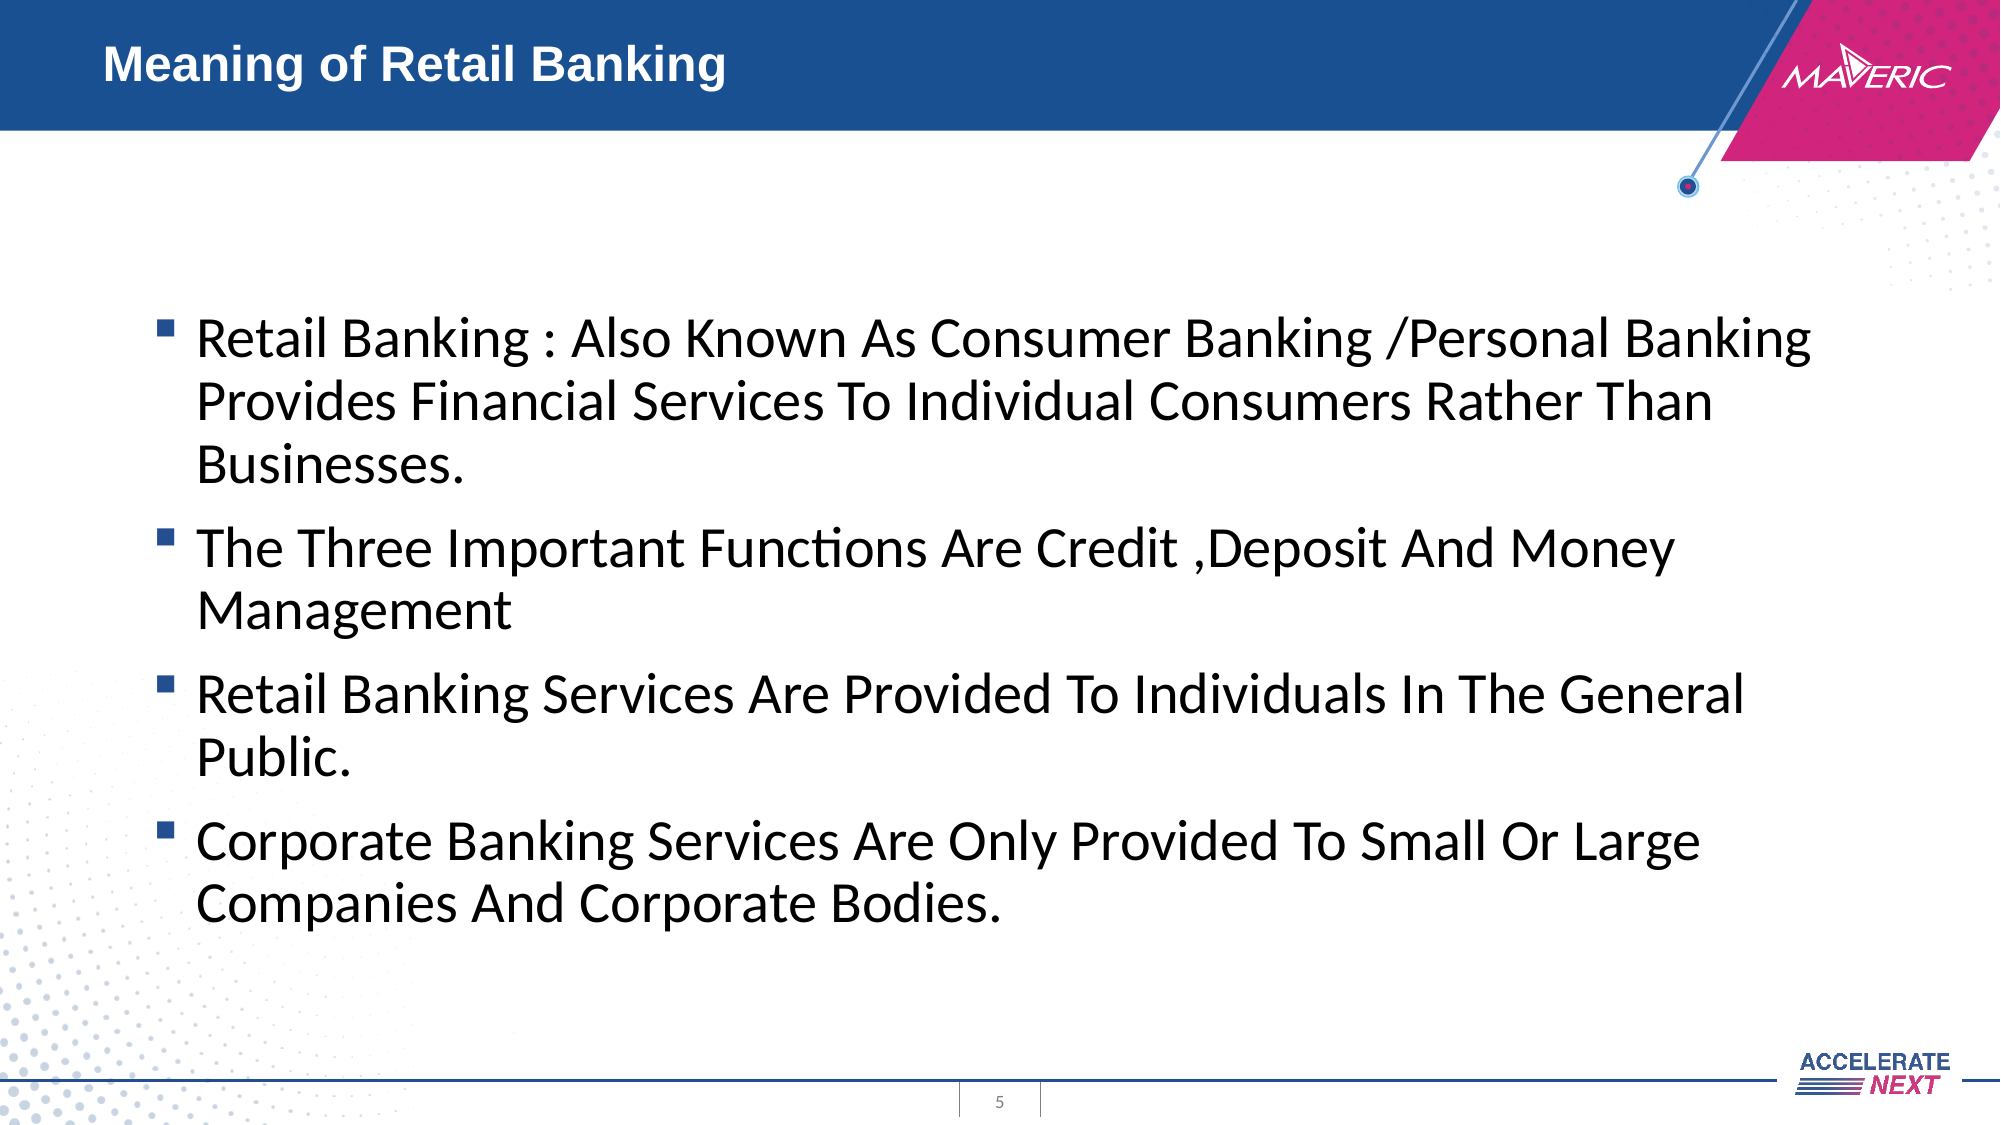

# Meaning of Retail Banking
Retail Banking : Also Known As Consumer Banking /Personal Banking Provides Financial Services To Individual Consumers Rather Than Businesses.
The Three Important Functions Are Credit ,Deposit And Money Management
Retail Banking Services Are Provided To Individuals In The General Public.
Corporate Banking Services Are Only Provided To Small Or Large Companies And Corporate Bodies.
5